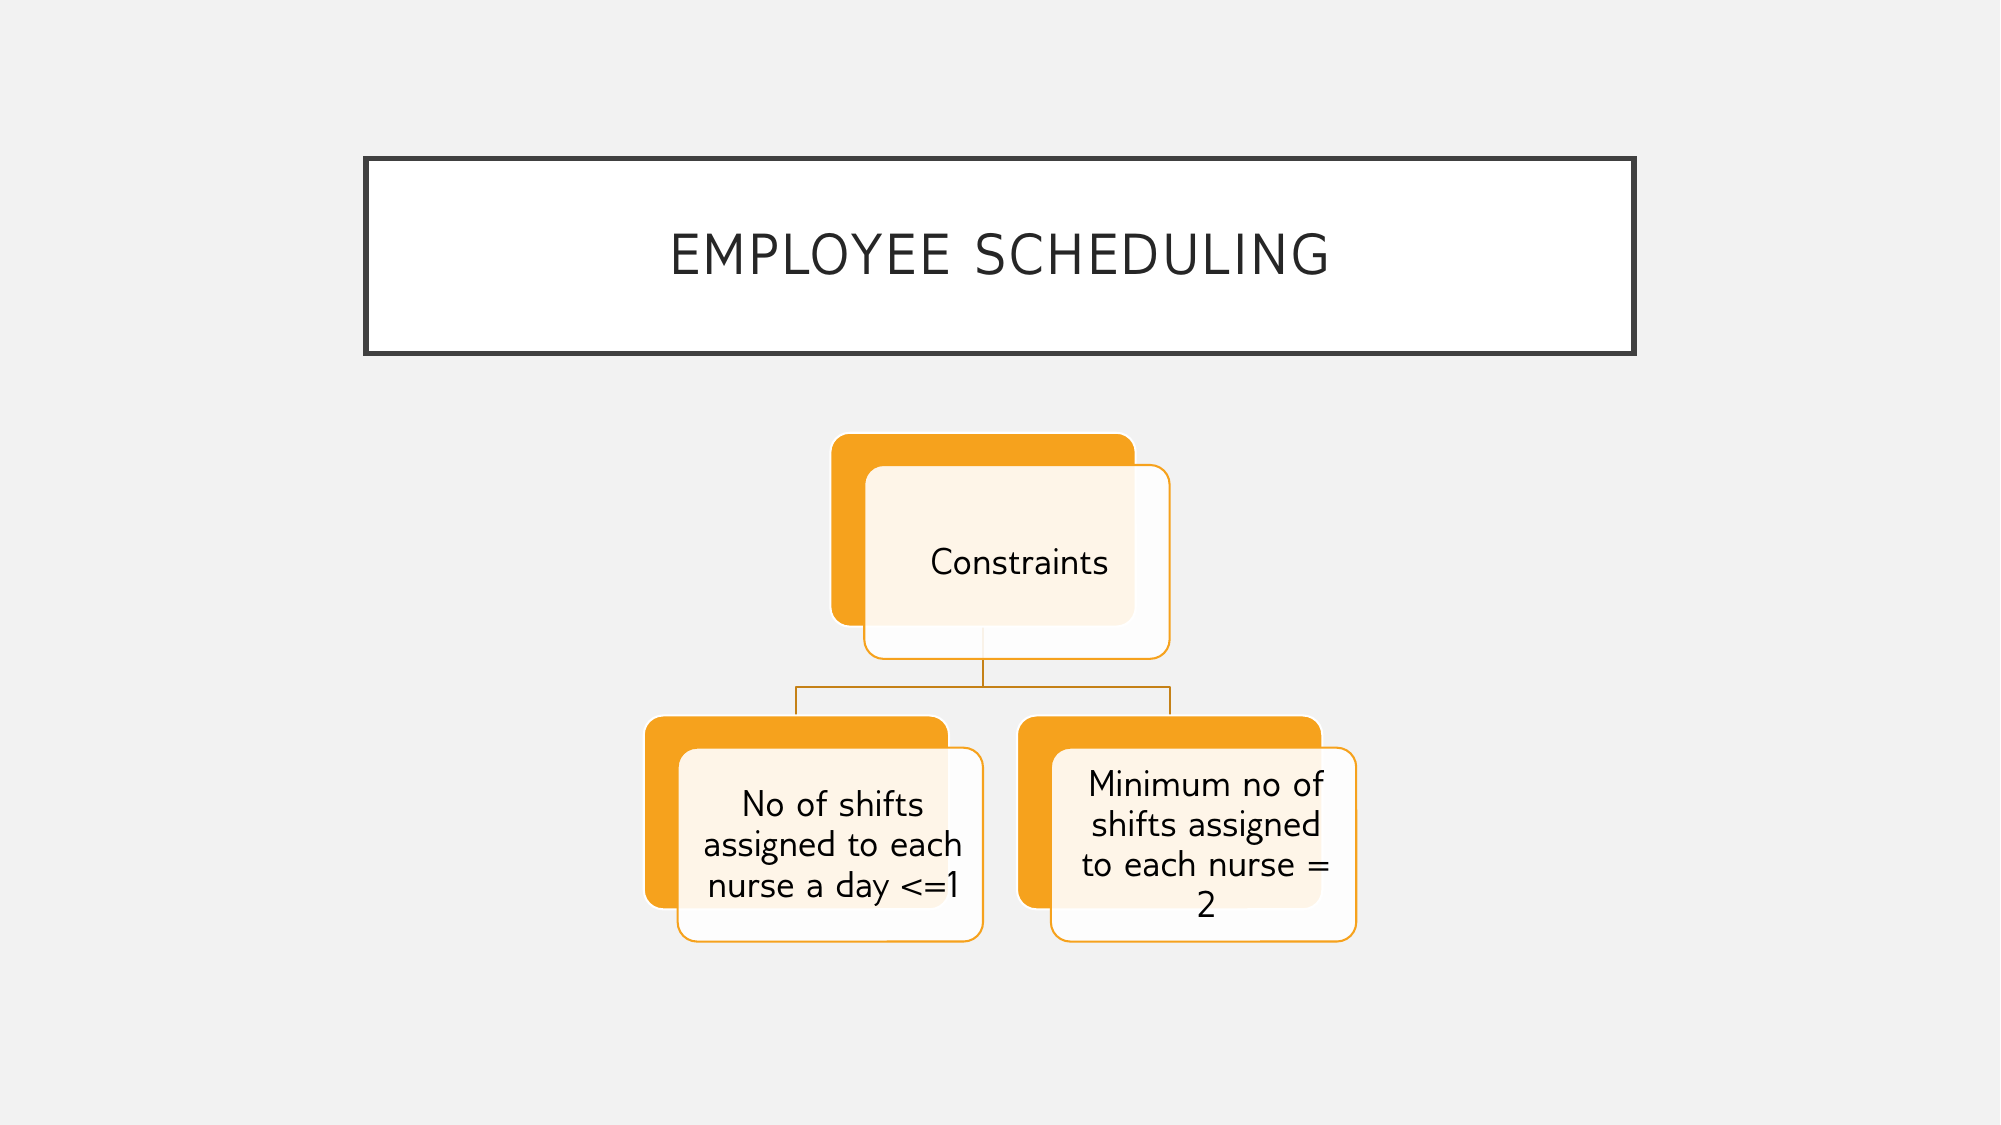

# Employee scheduling
Constraints
No of shifts assigned to each nurse a day <=1
Minimum no of shifts assigned to each nurse = 2